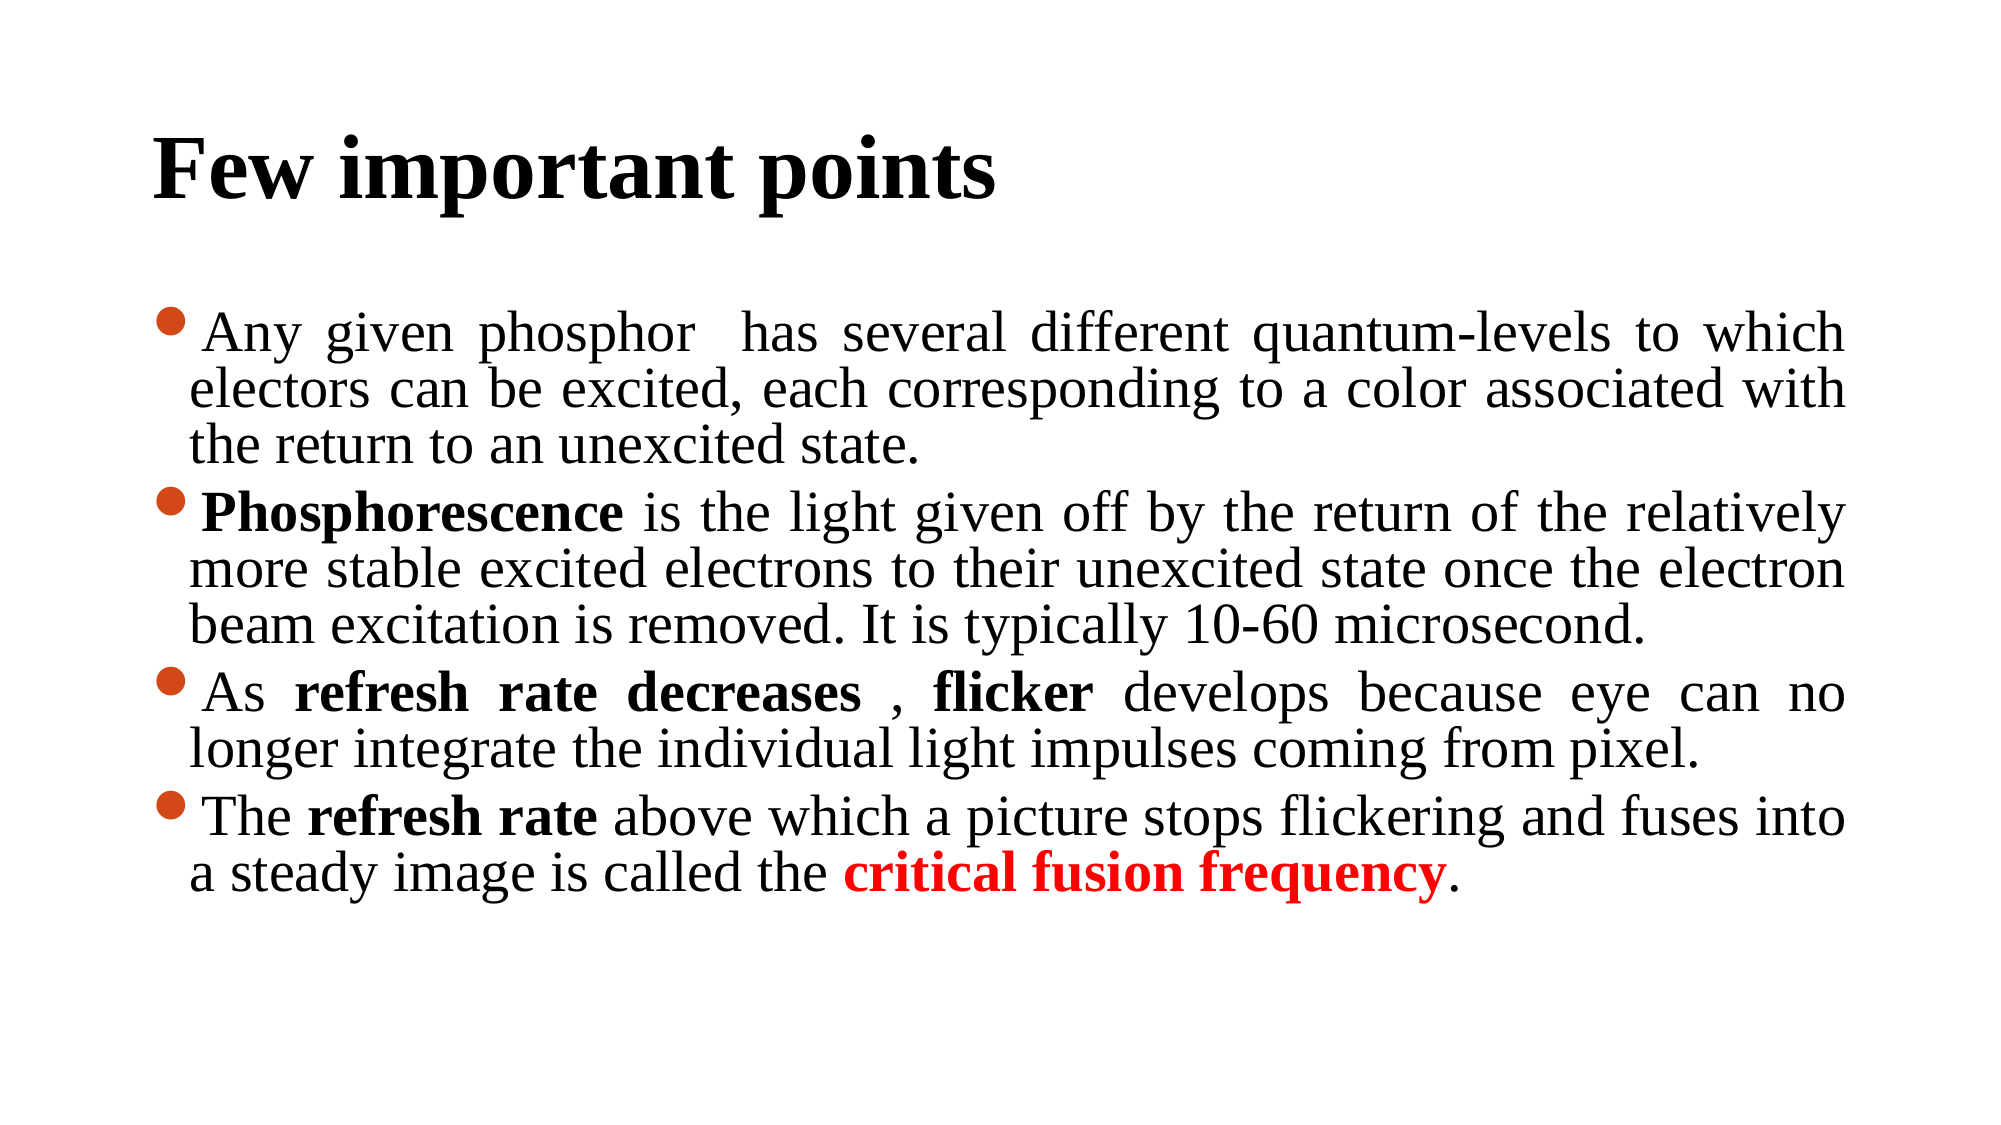

# Few important points
Any given phosphor  has several different quantum-levels to which electors can be excited, each corresponding to a color associated with the return to an unexcited state.
Phosphorescence is the light given off by the return of the relatively more stable excited electrons to their unexcited state once the electron beam excitation is removed. It is typically 10-60 microsecond.
As refresh rate decreases , flicker develops because eye can no longer integrate the individual light impulses coming from pixel.
The refresh rate above which a picture stops flickering and fuses into a steady image is called the critical fusion frequency.